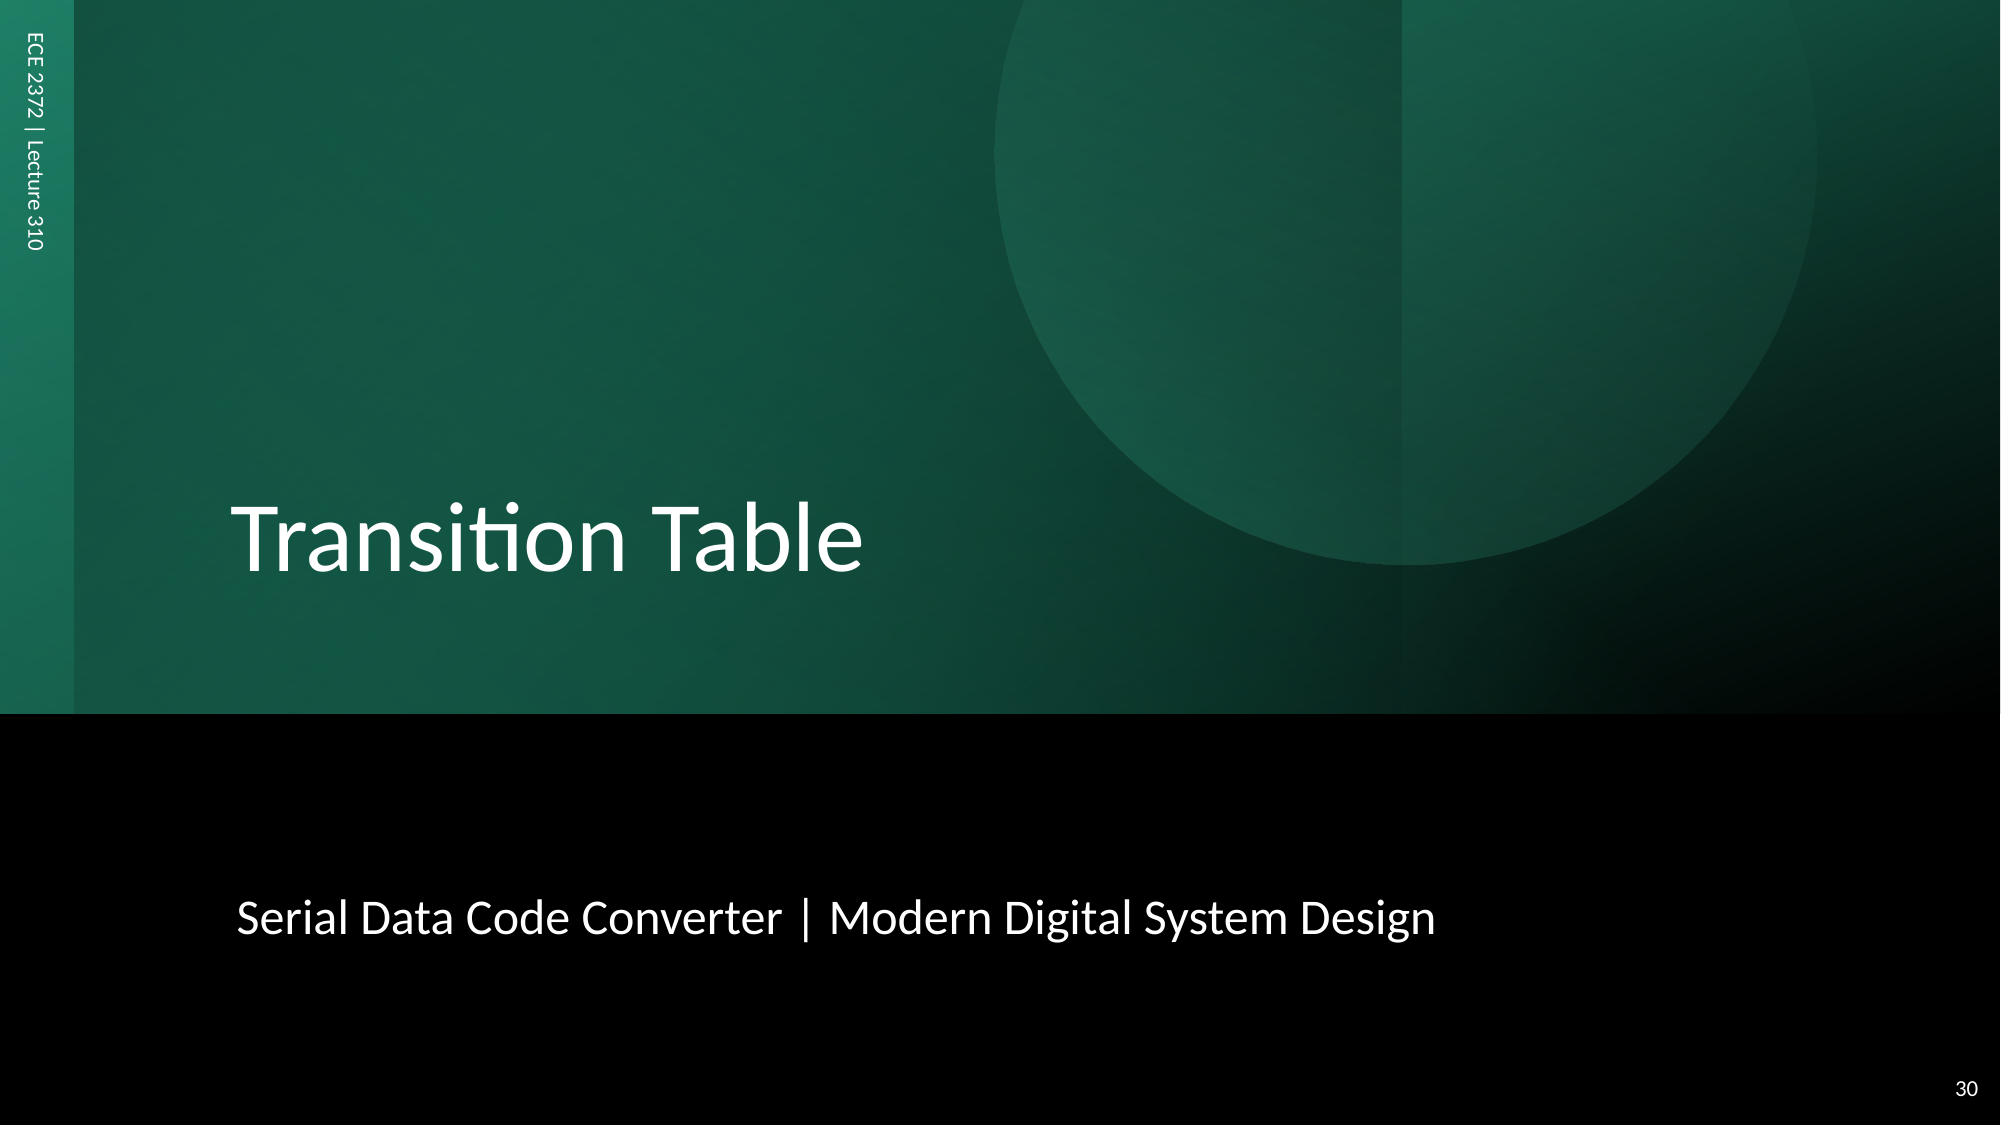

# Transition Table
ECE 2372 | Lecture 310
Serial Data Code Converter | Modern Digital System Design
30